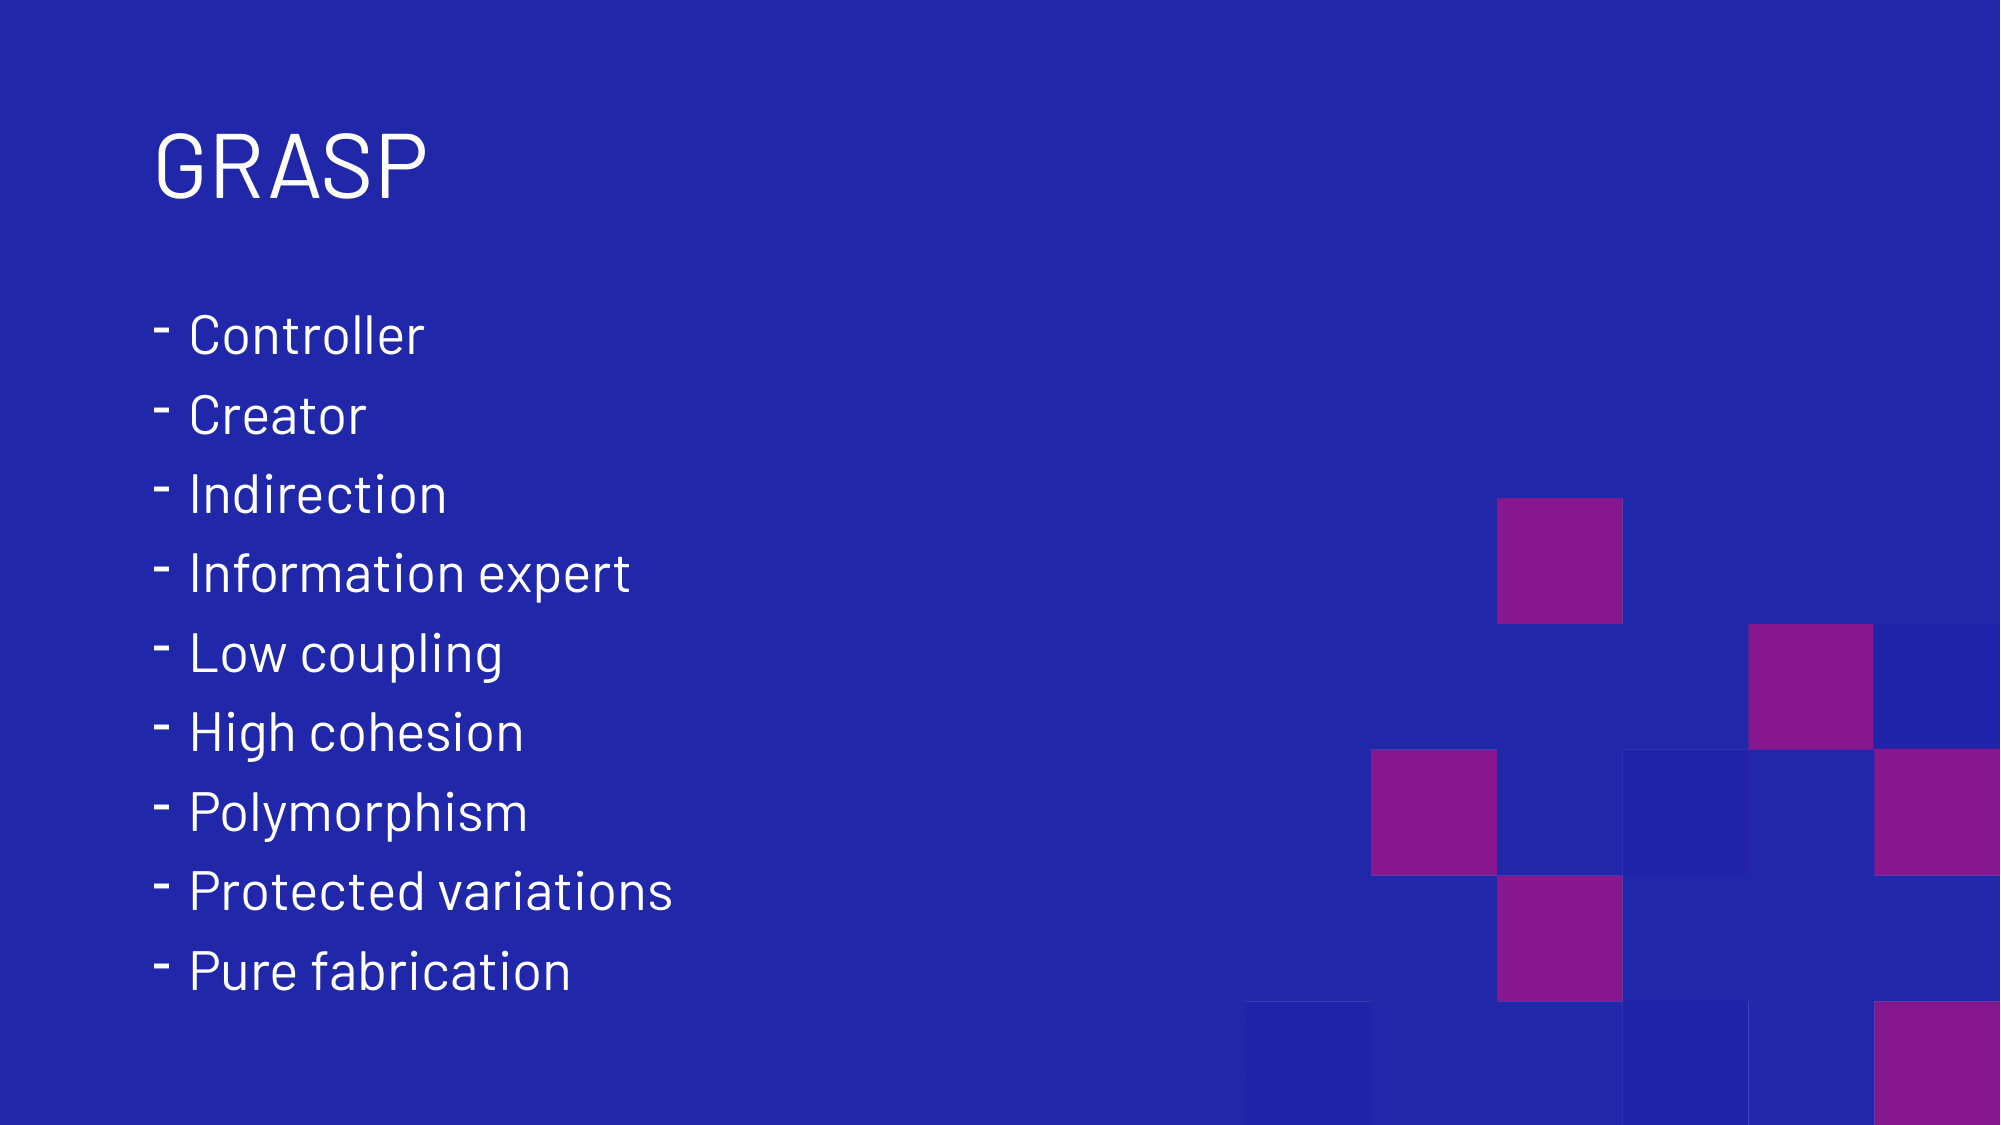

# GRASP
Controller
Creator
Indirection
Information expert
Low coupling
High cohesion
Polymorphism
Protected variations
Pure fabrication